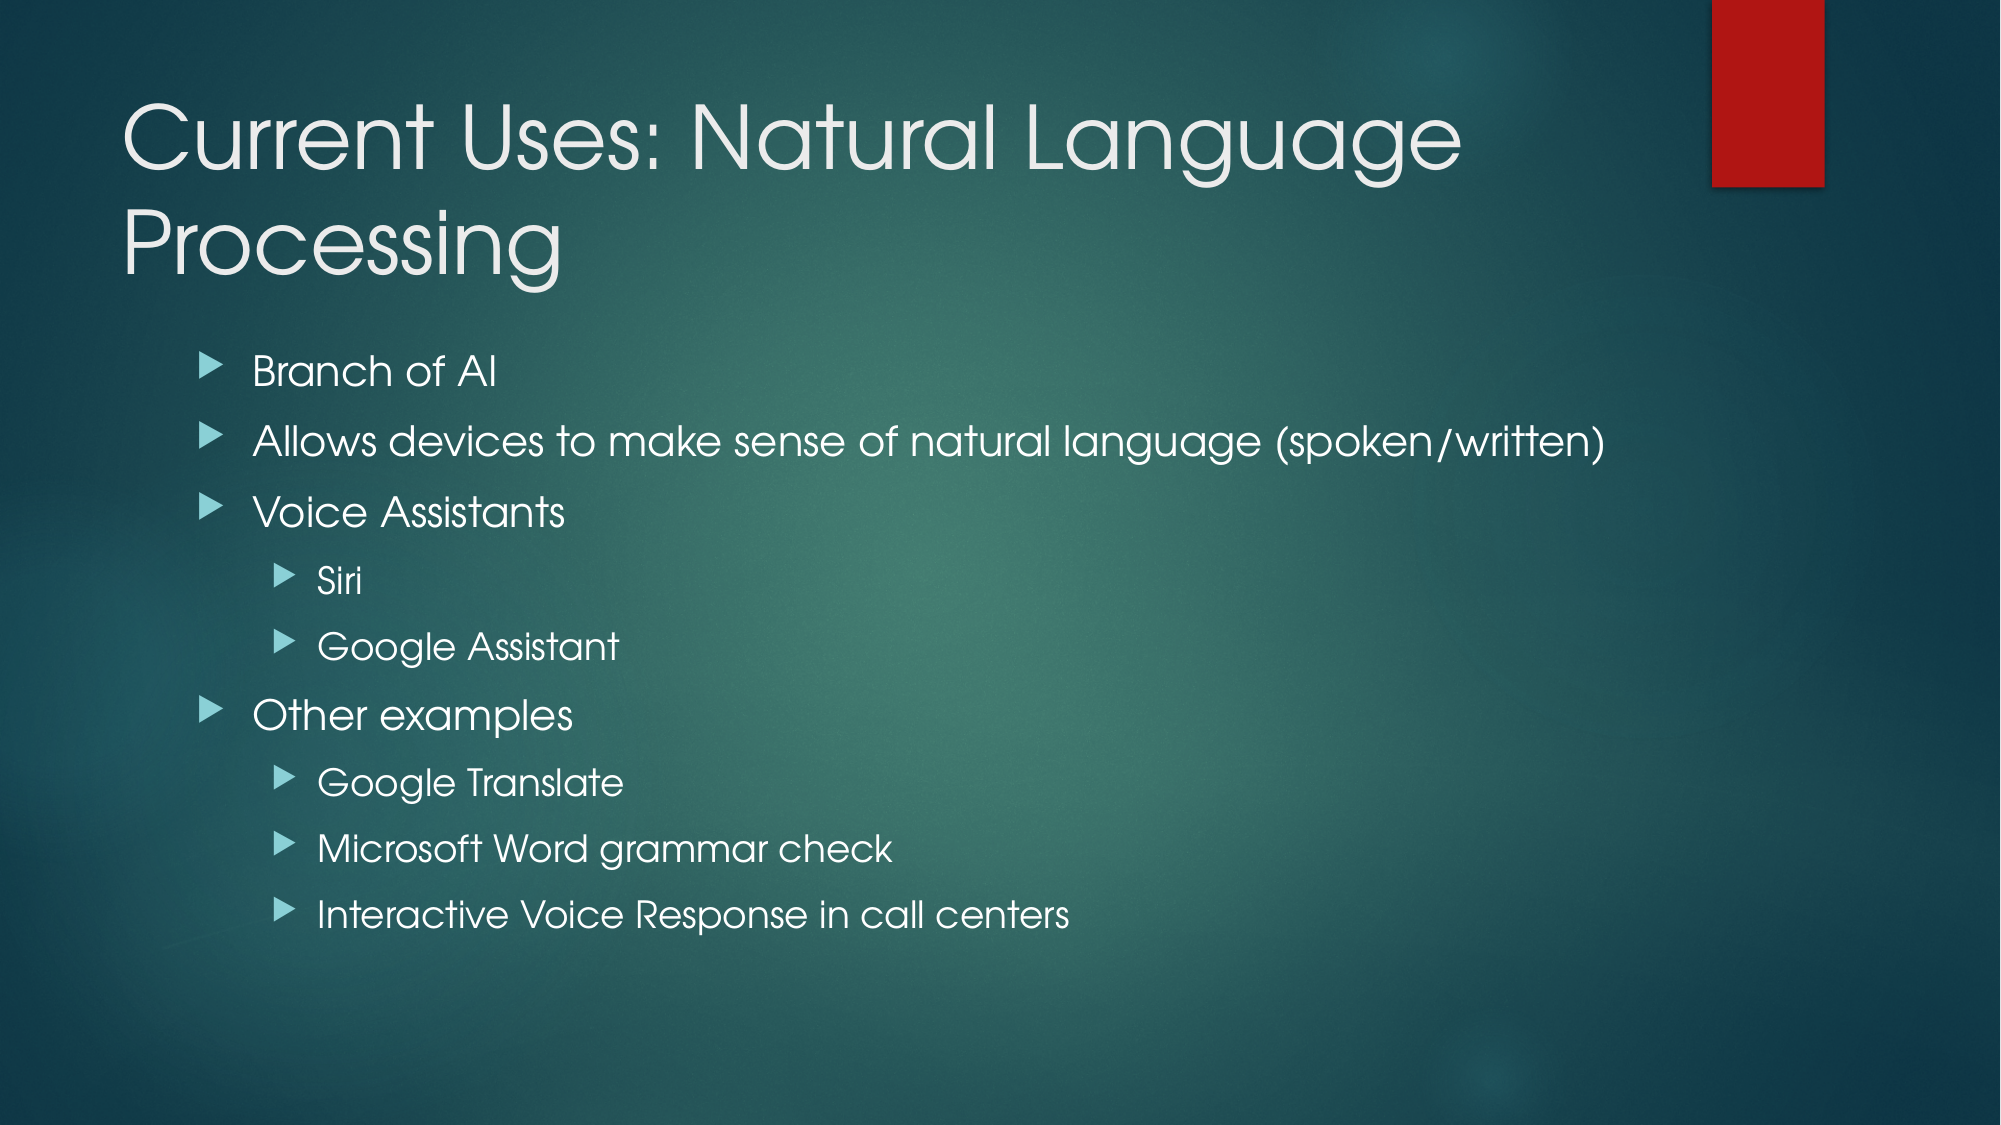

# Current Uses: Natural Language Processing
Branch of AI
Allows devices to make sense of natural language (spoken/written)
Voice Assistants
Siri
Google Assistant
Other examples
Google Translate
Microsoft Word grammar check
Interactive Voice Response in call centers